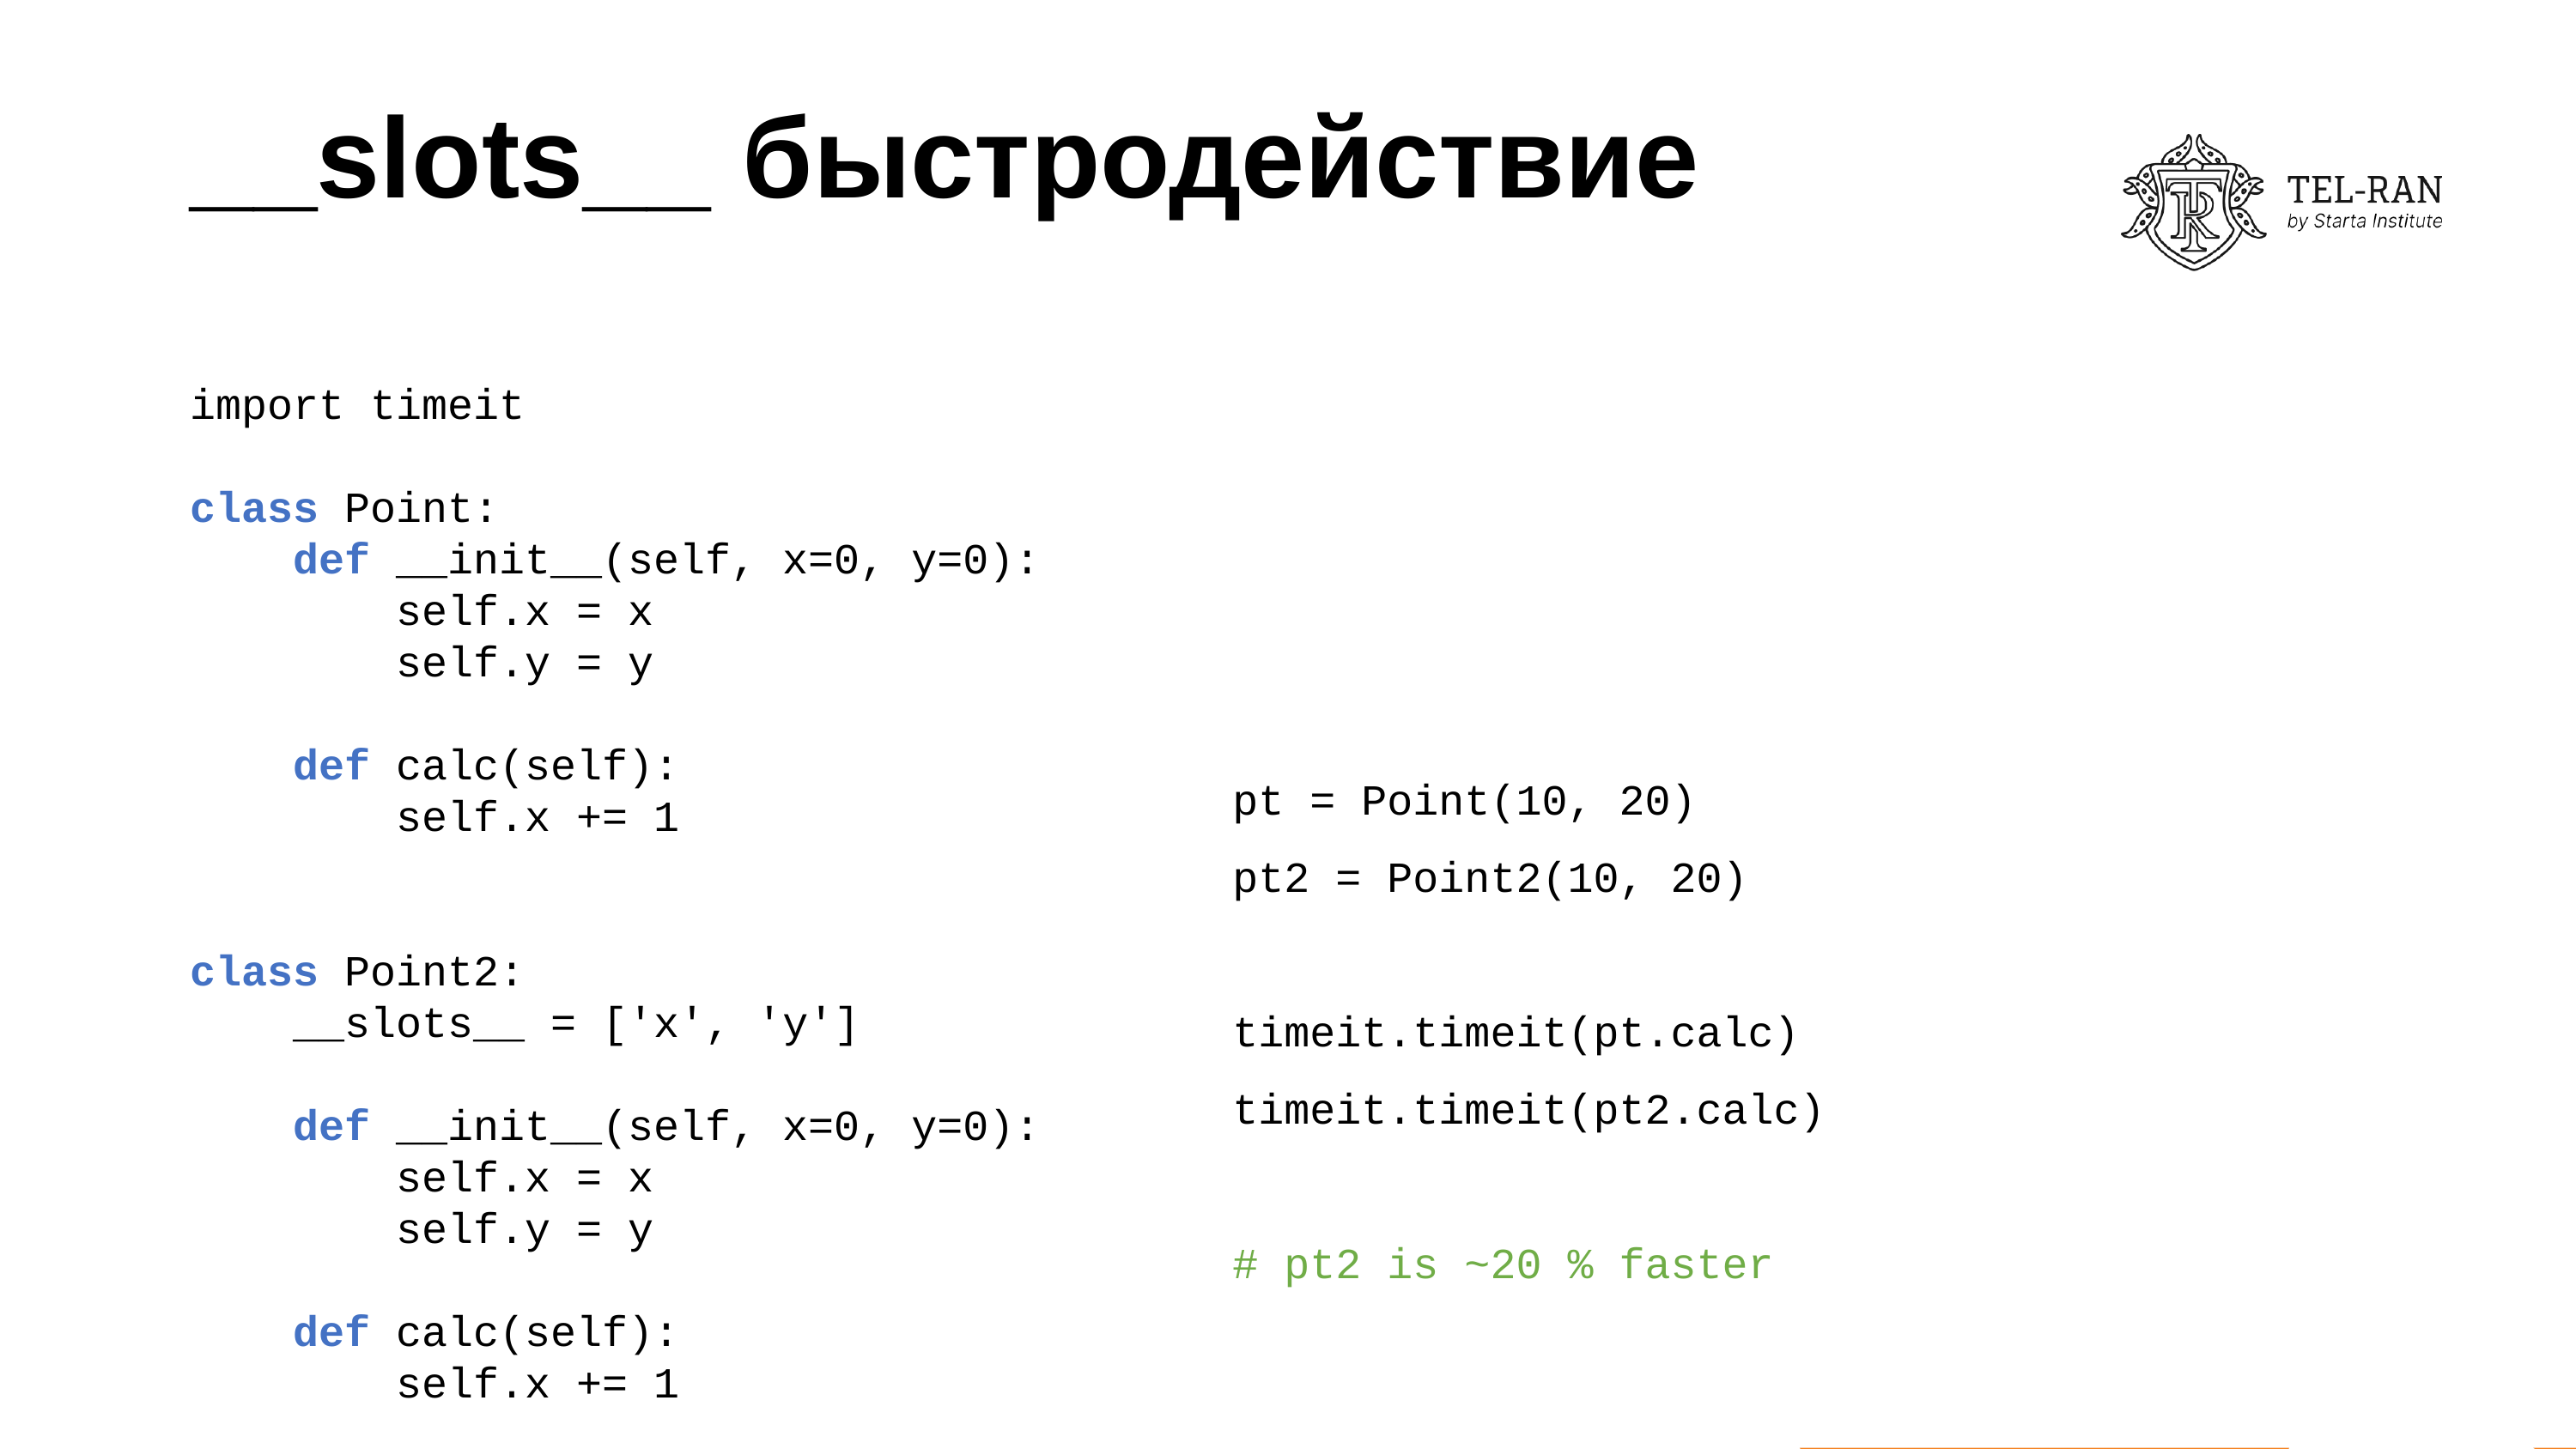

# __slots__ быстродействие
import timeit

class Point:
    def __init__(self, x=0, y=0):
        self.x = x
        self.y = y

    def calc(self):
        self.x += 1

class Point2:
    __slots__ = ['x', 'y']

    def __init__(self, x=0, y=0):
        self.x = x
        self.y = y

    def calc(self):
        self.x += 1
pt = Point(10, 20)
pt2 = Point2(10, 20)

timeit.timeit(pt.calc)
timeit.timeit(pt2.calc)

# pt2 is ~20 % faster